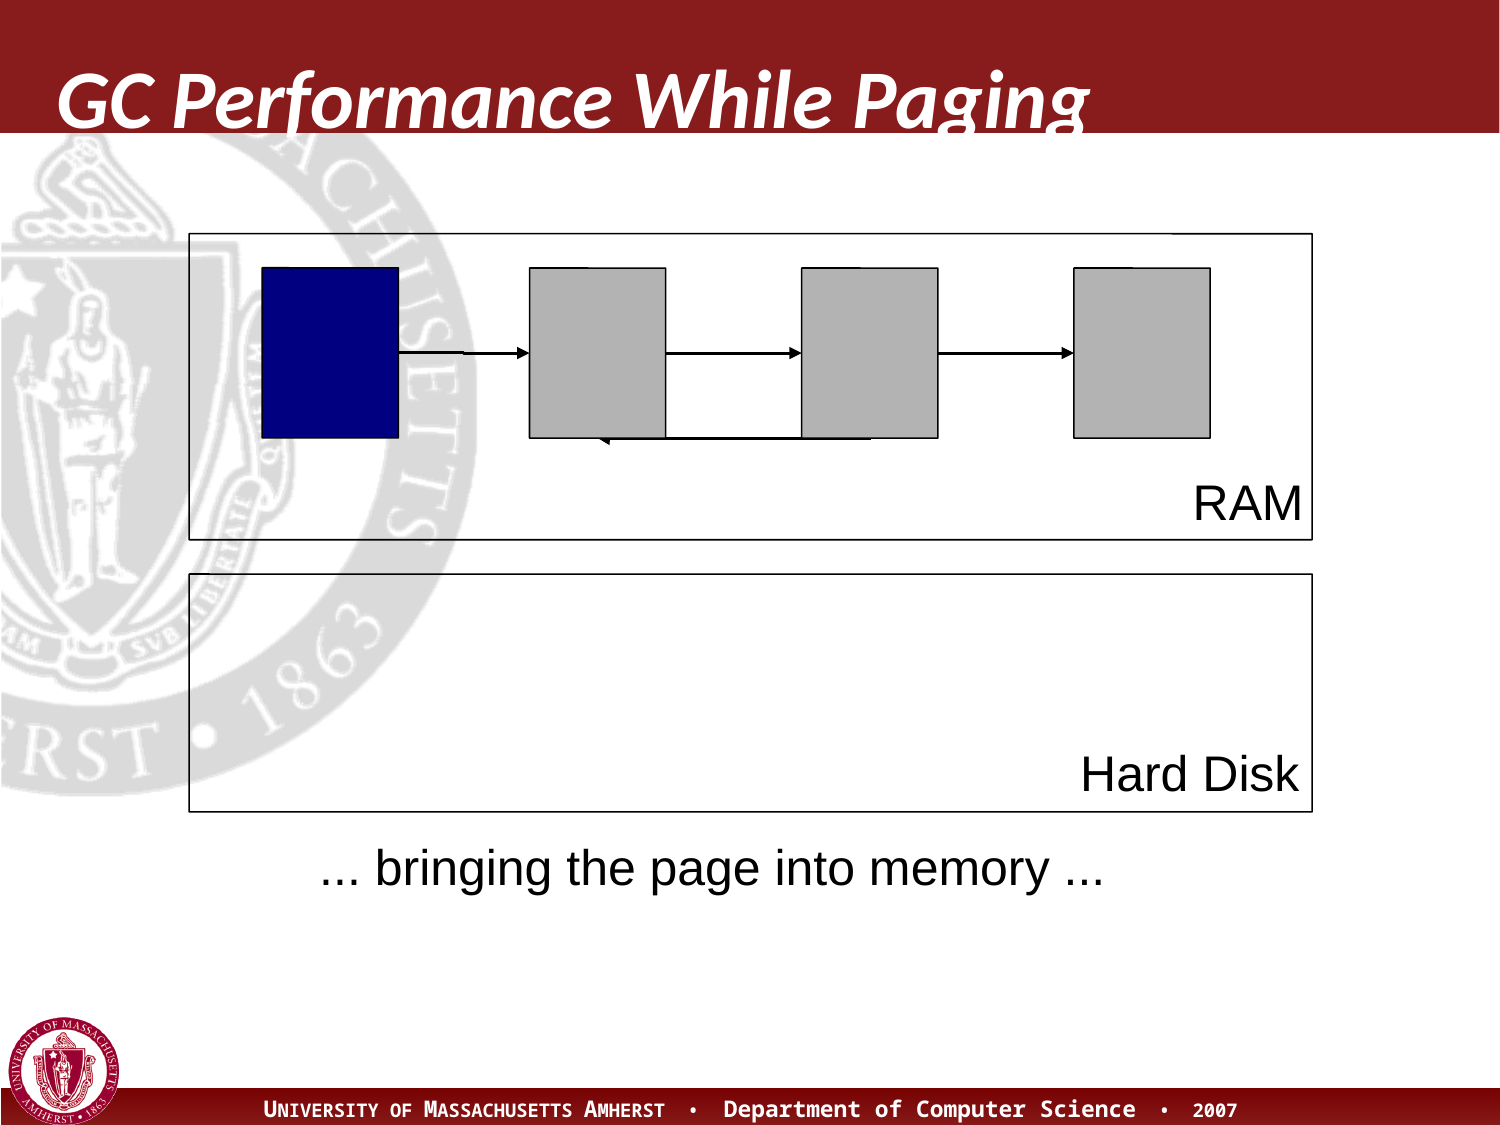

# GC Performance While Paging

RAM

Hard Disk
... bringing the page into memory ...